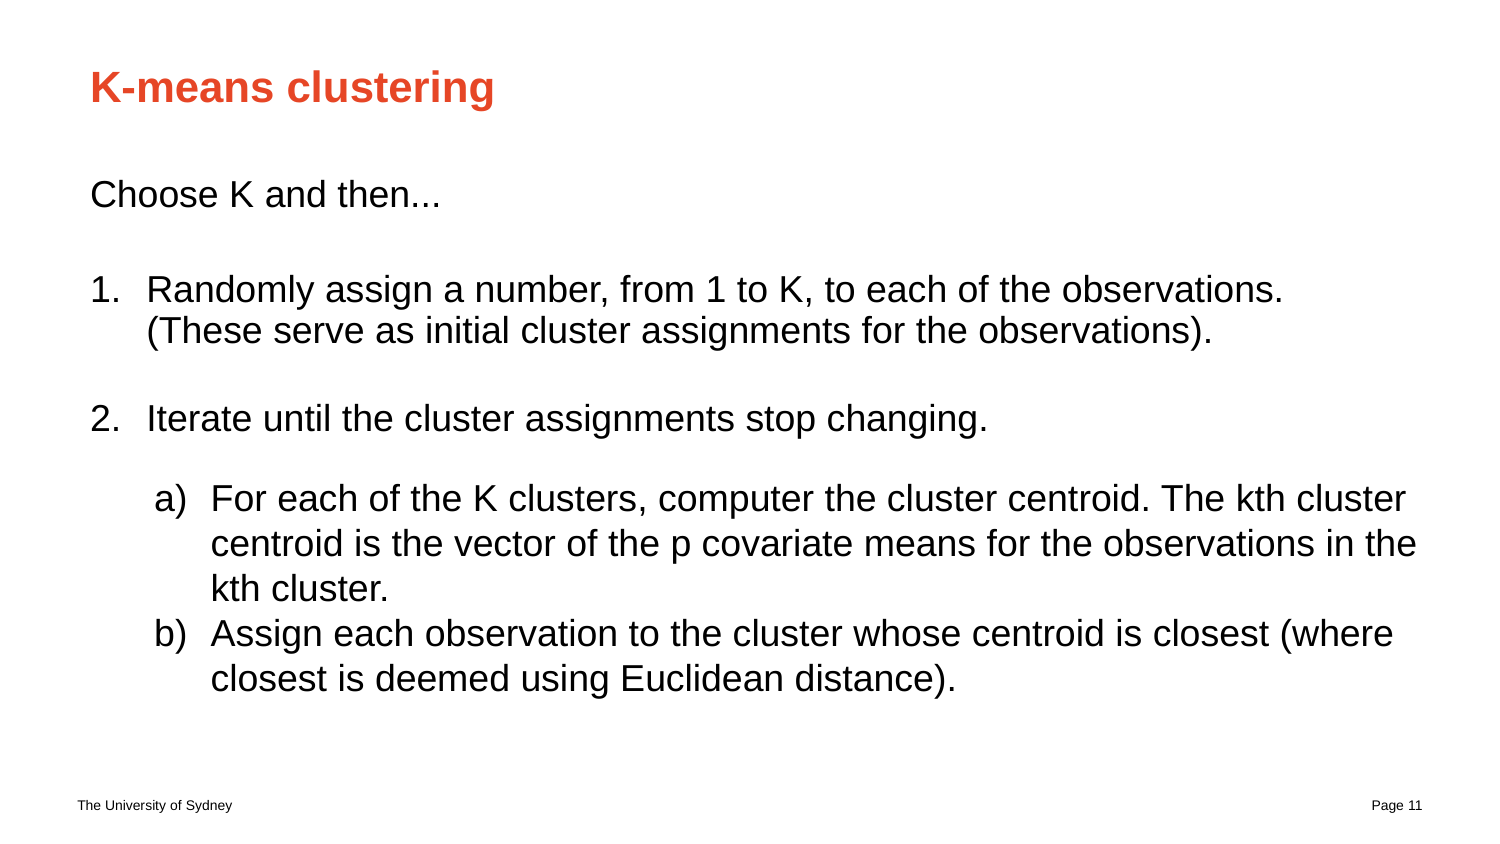

# K-means clustering
Choose K and then...

Randomly assign a number, from 1 to K, to each of the observations. (These serve as initial cluster assignments for the observations).
Iterate until the cluster assignments stop changing.

For each of the K clusters, computer the cluster centroid. The kth cluster centroid is the vector of the p covariate means for the observations in the kth cluster.
Assign each observation to the cluster whose centroid is closest (where closest is deemed using Euclidean distance).